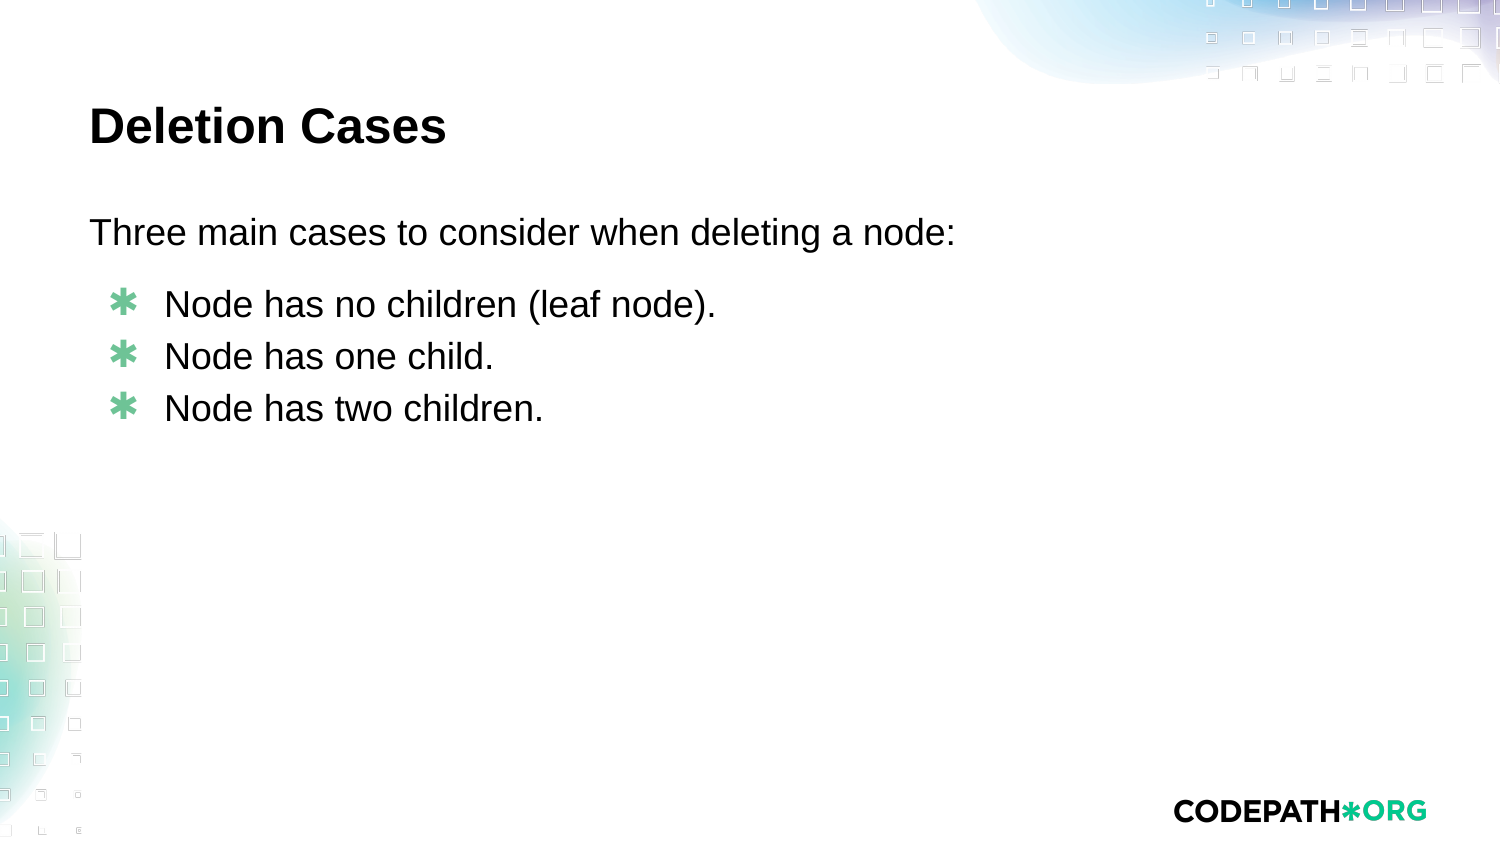

# Deletion Cases
Three main cases to consider when deleting a node:
Node has no children (leaf node).
Node has one child.
Node has two children.